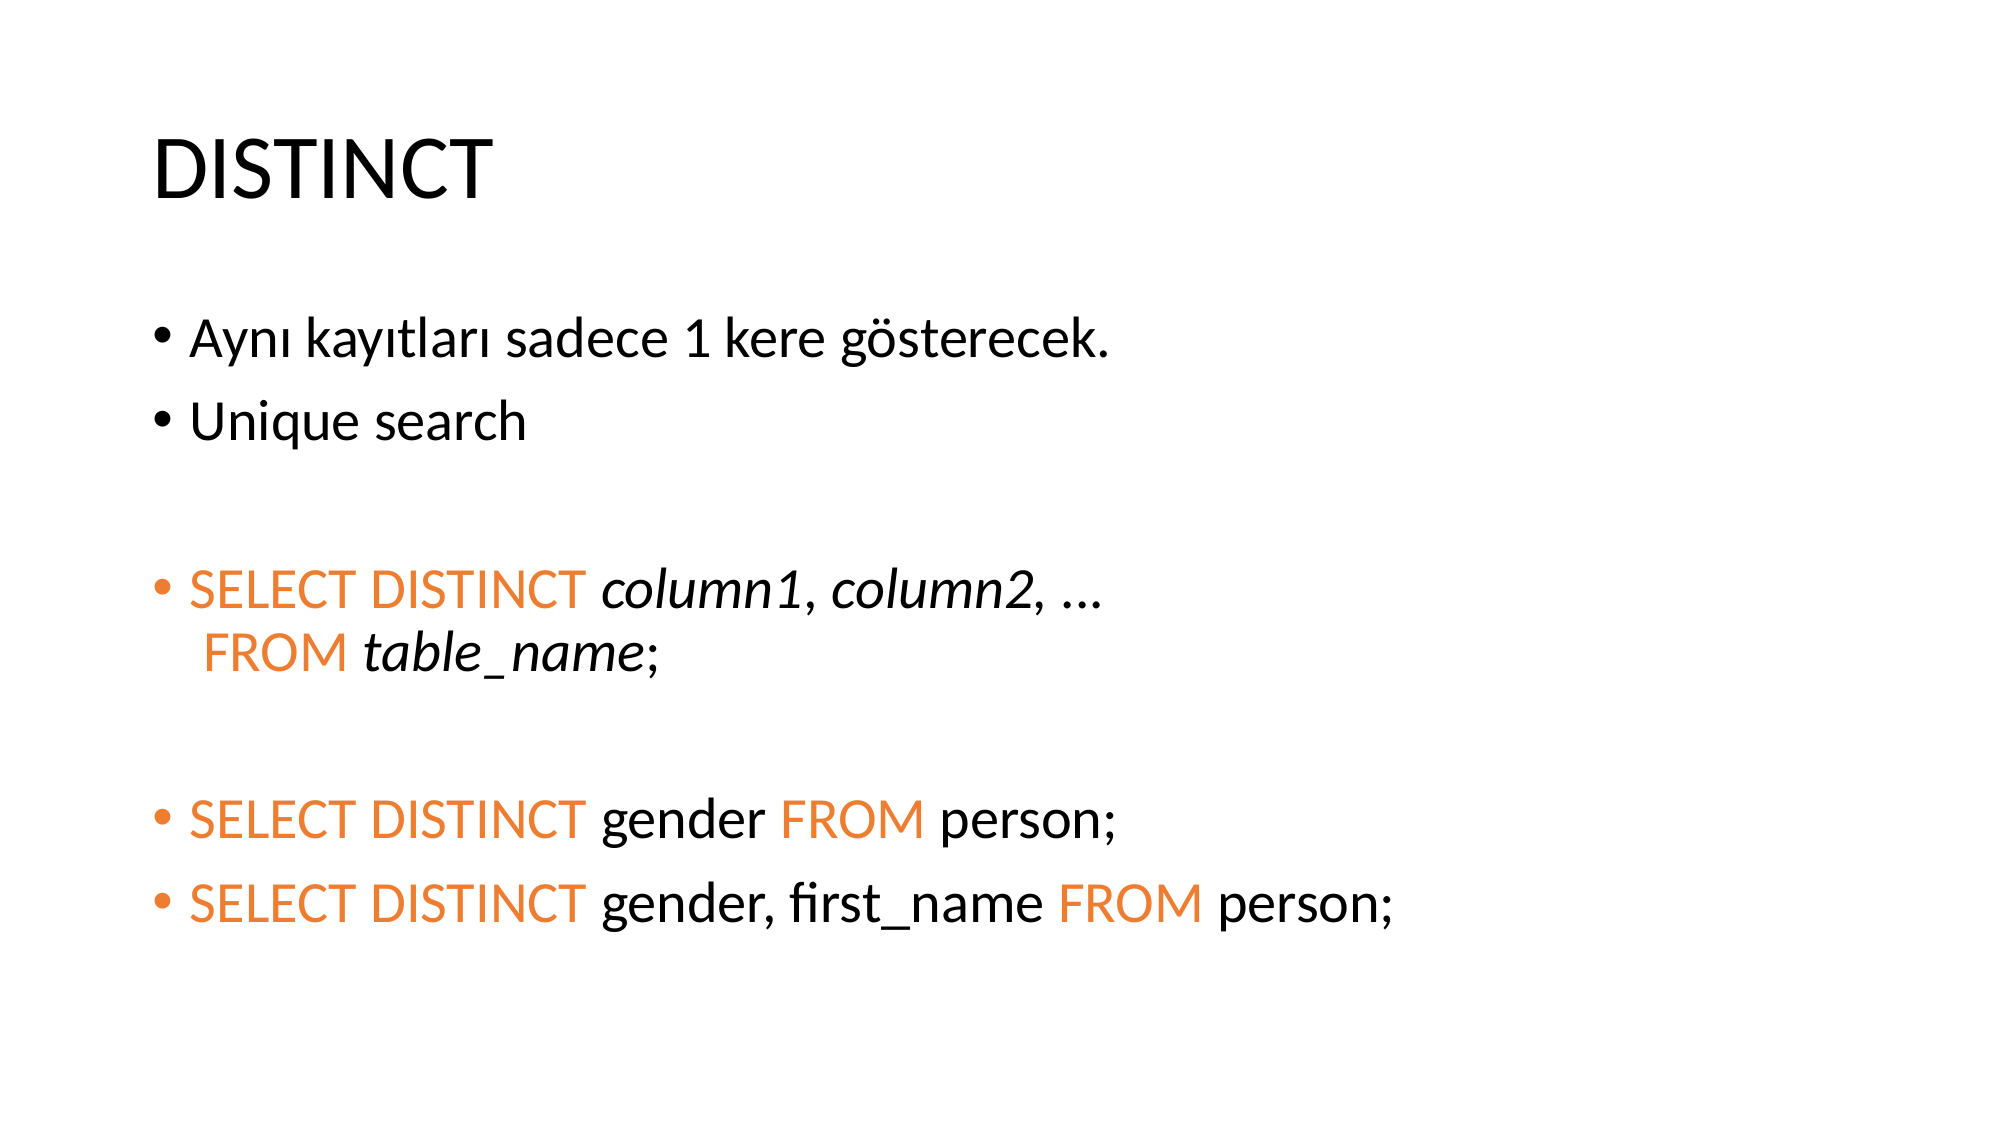

# DISTINCT
Aynı kayıtları sadece 1 kere gösterecek.
Unique search

SELECT DISTINCT column1, column2, ...
 FROM table_name;

SELECT DISTINCT gender FROM person;
SELECT DISTINCT gender, first_name FROM person;